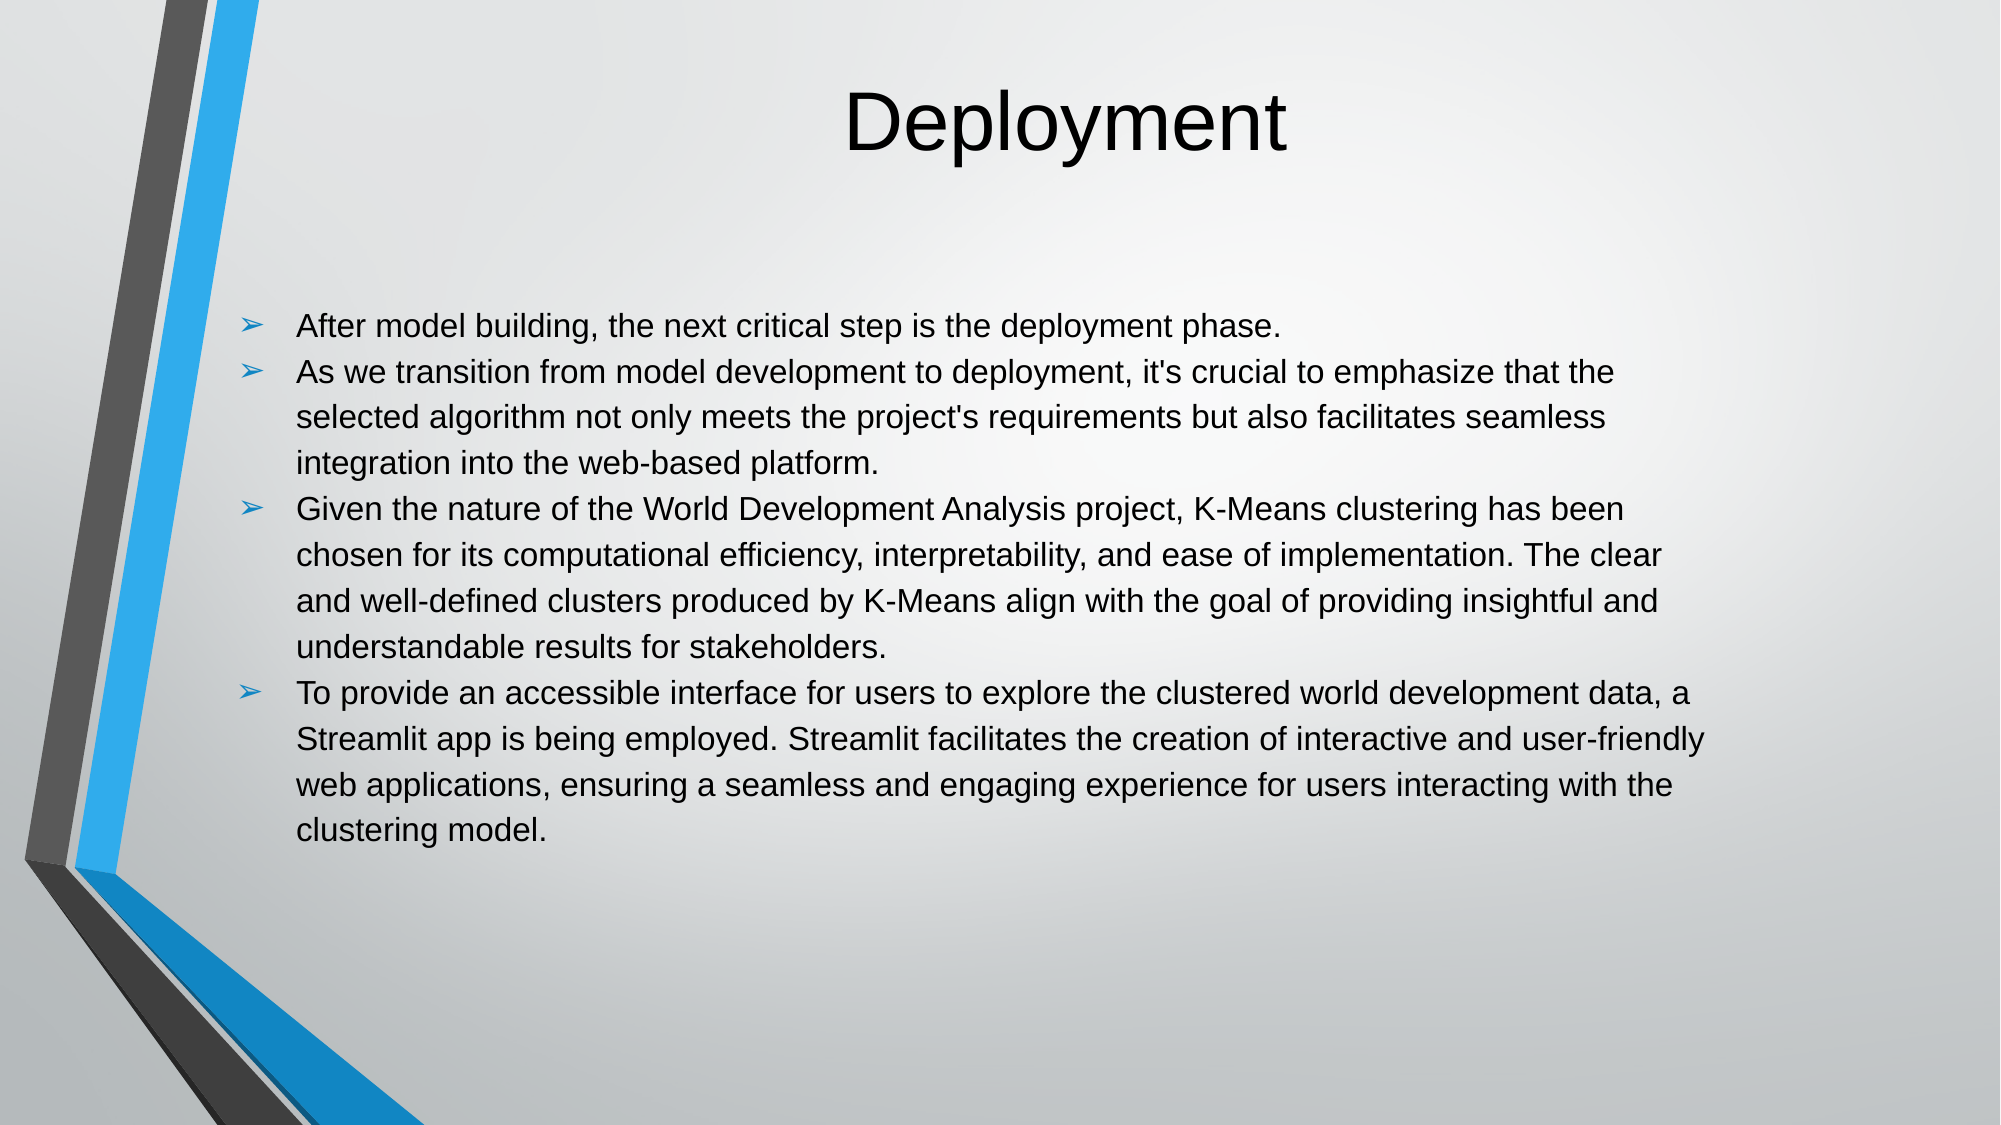

# Deployment
After model building, the next critical step is the deployment phase.
As we transition from model development to deployment, it's crucial to emphasize that the selected algorithm not only meets the project's requirements but also facilitates seamless integration into the web-based platform.
Given the nature of the World Development Analysis project, K-Means clustering has been chosen for its computational efficiency, interpretability, and ease of implementation. The clear and well-defined clusters produced by K-Means align with the goal of providing insightful and understandable results for stakeholders.
To provide an accessible interface for users to explore the clustered world development data, a Streamlit app is being employed. Streamlit facilitates the creation of interactive and user-friendly web applications, ensuring a seamless and engaging experience for users interacting with the clustering model.